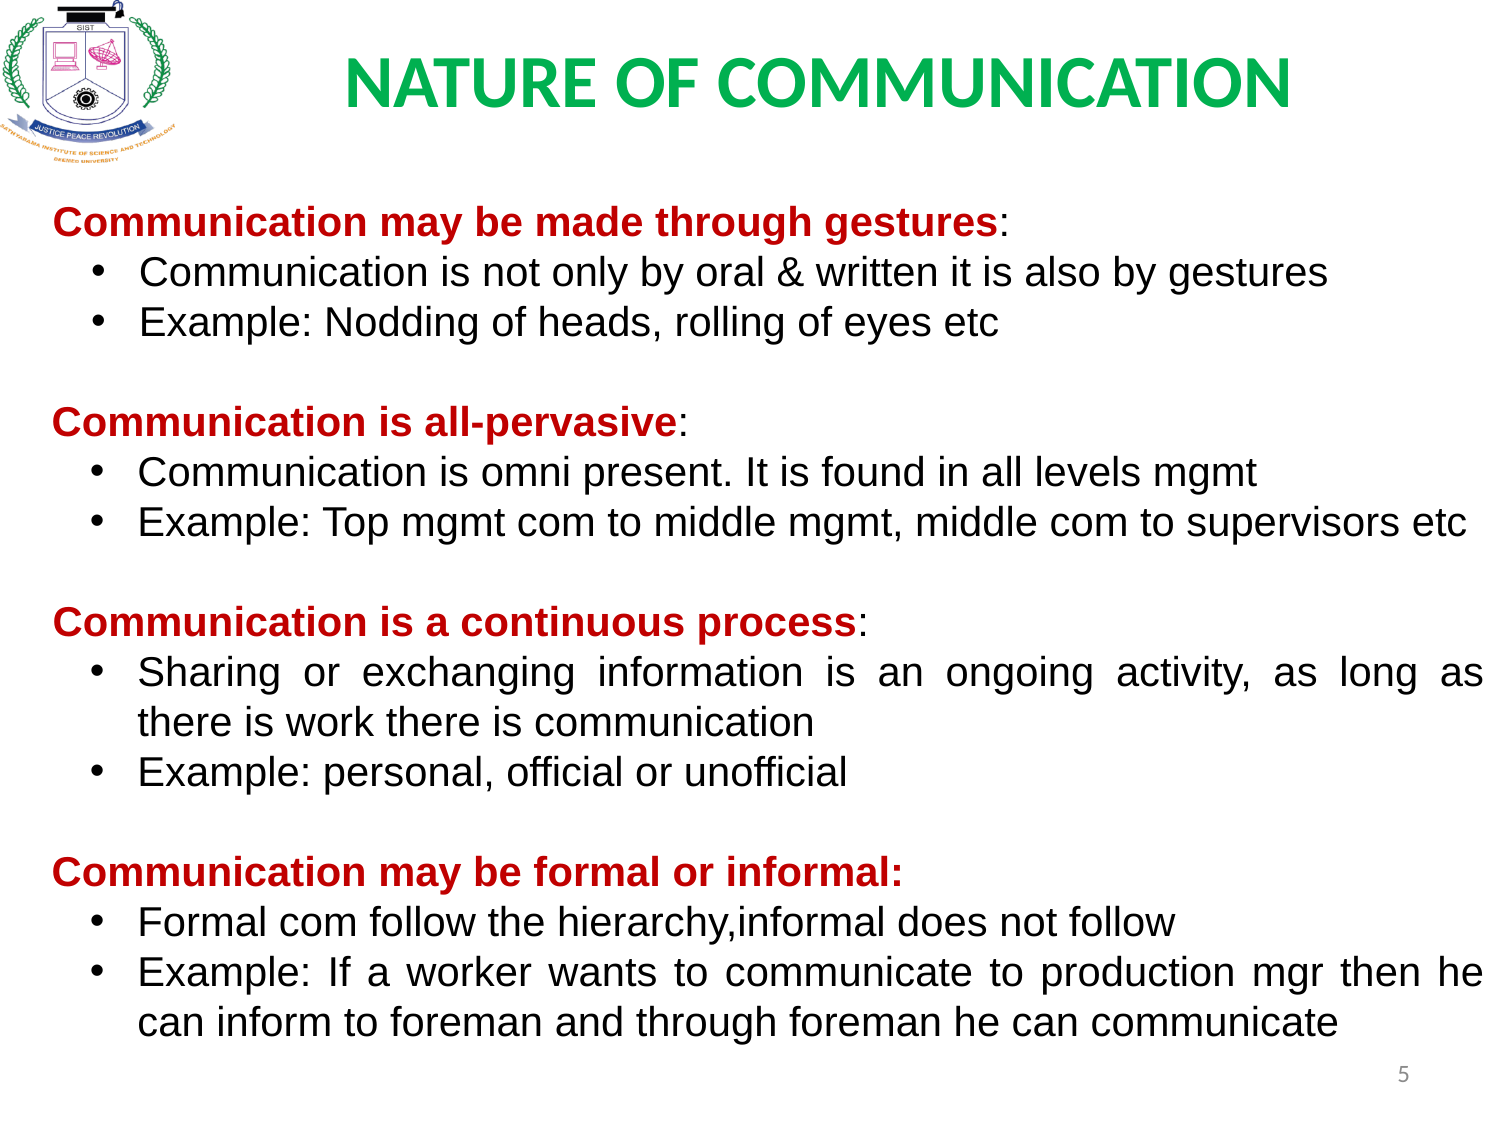

NATURE OF COMMUNICATION
Communication may be made through gestures:
Communication is not only by oral & written it is also by gestures
Example: Nodding of heads, rolling of eyes etc

Communication is all-pervasive:
Communication is omni present. It is found in all levels mgmt
Example: Top mgmt com to middle mgmt, middle com to supervisors etc

Communication is a continuous process:
Sharing or exchanging information is an ongoing activity, as long as there is work there is communication
Example: personal, official or unofficial

Communication may be formal or informal:
Formal com follow the hierarchy,informal does not follow
Example: If a worker wants to communicate to production mgr then he can inform to foreman and through foreman he can communicate
5